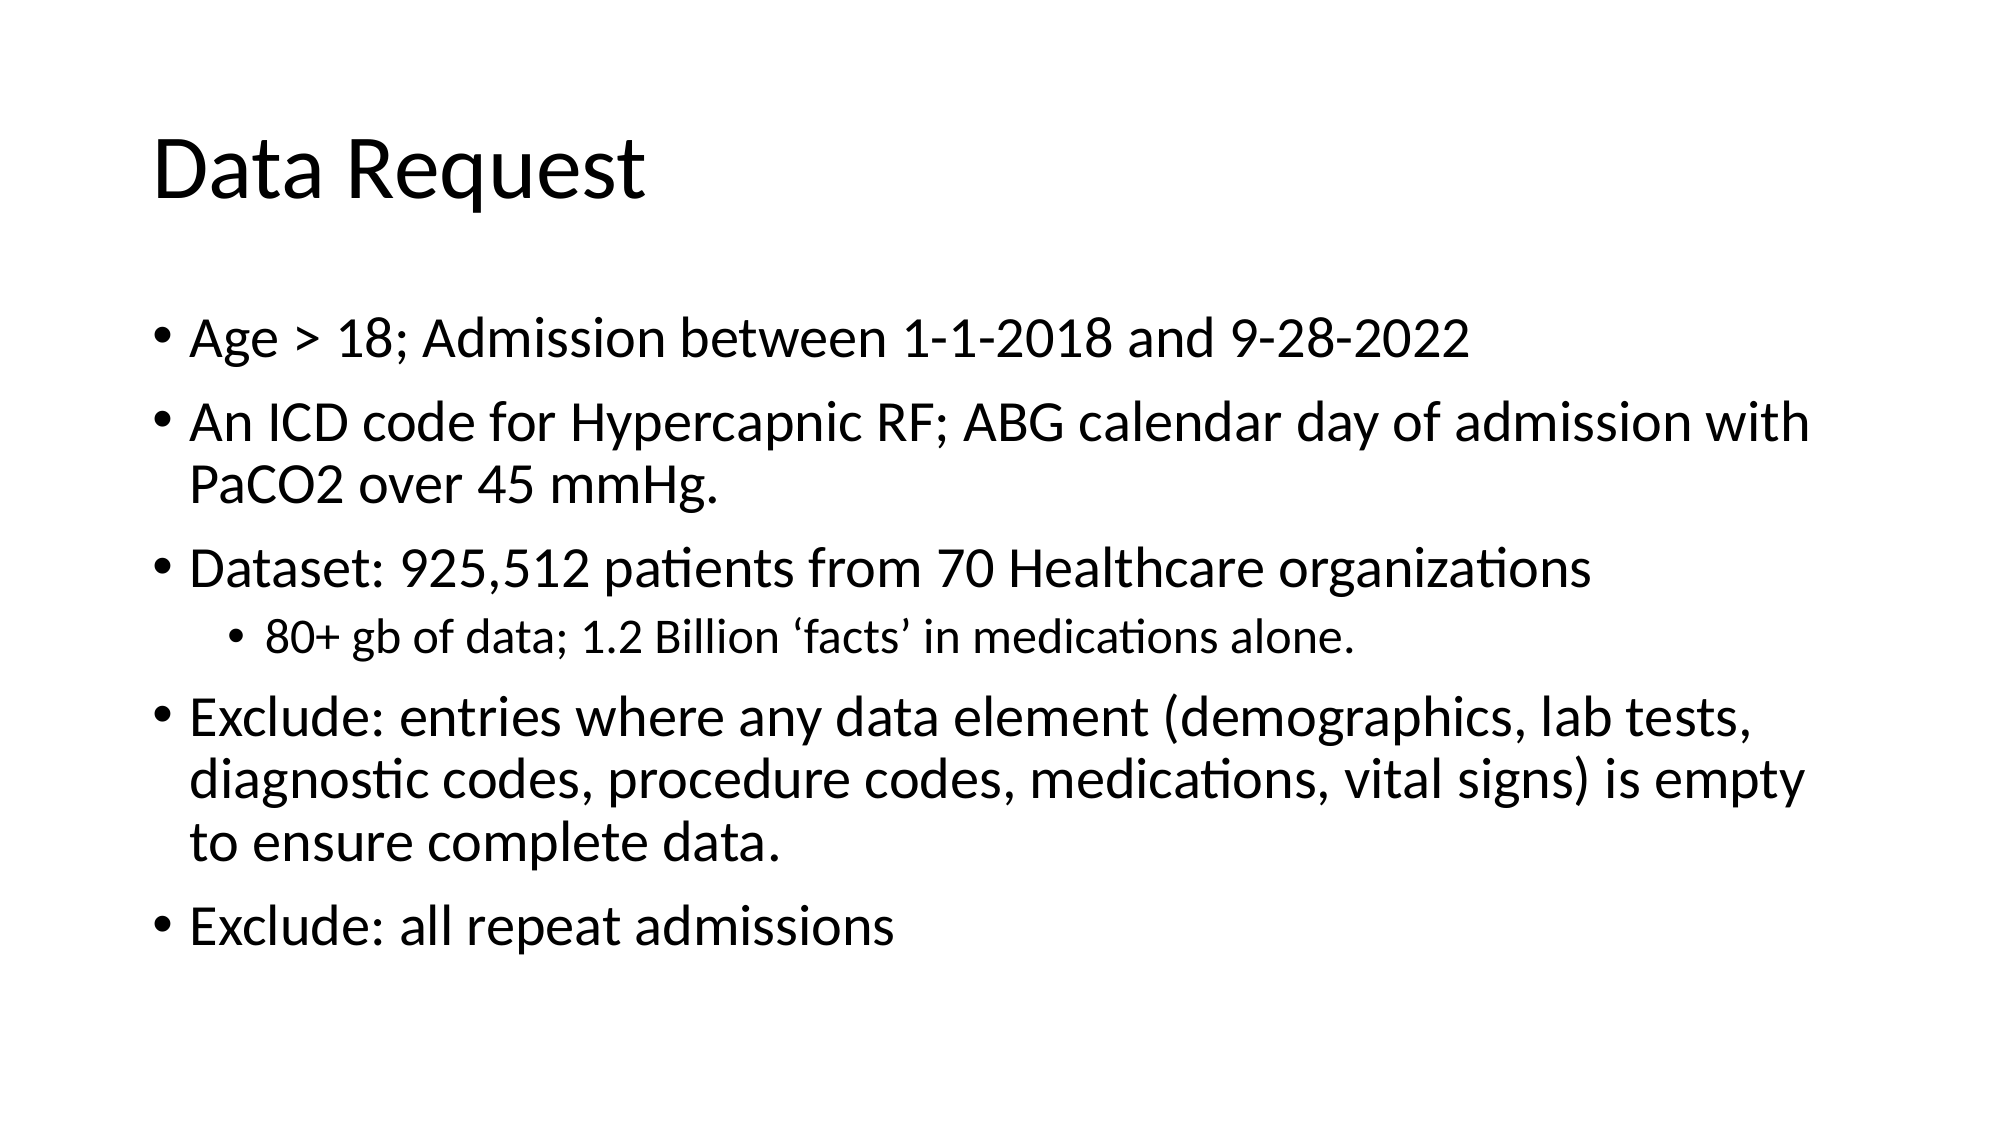

# Data Request
Age > 18; Admission between 1-1-2018 and 9-28-2022
An ICD code for Hypercapnic RF; ABG calendar day of admission with PaCO2 over 45 mmHg.
Dataset: 925,512 patients from 70 Healthcare organizations
80+ gb of data; 1.2 Billion ‘facts’ in medications alone.
Exclude: entries where any data element (demographics, lab tests, diagnostic codes, procedure codes, medications, vital signs) is empty to ensure complete data.
Exclude: all repeat admissions